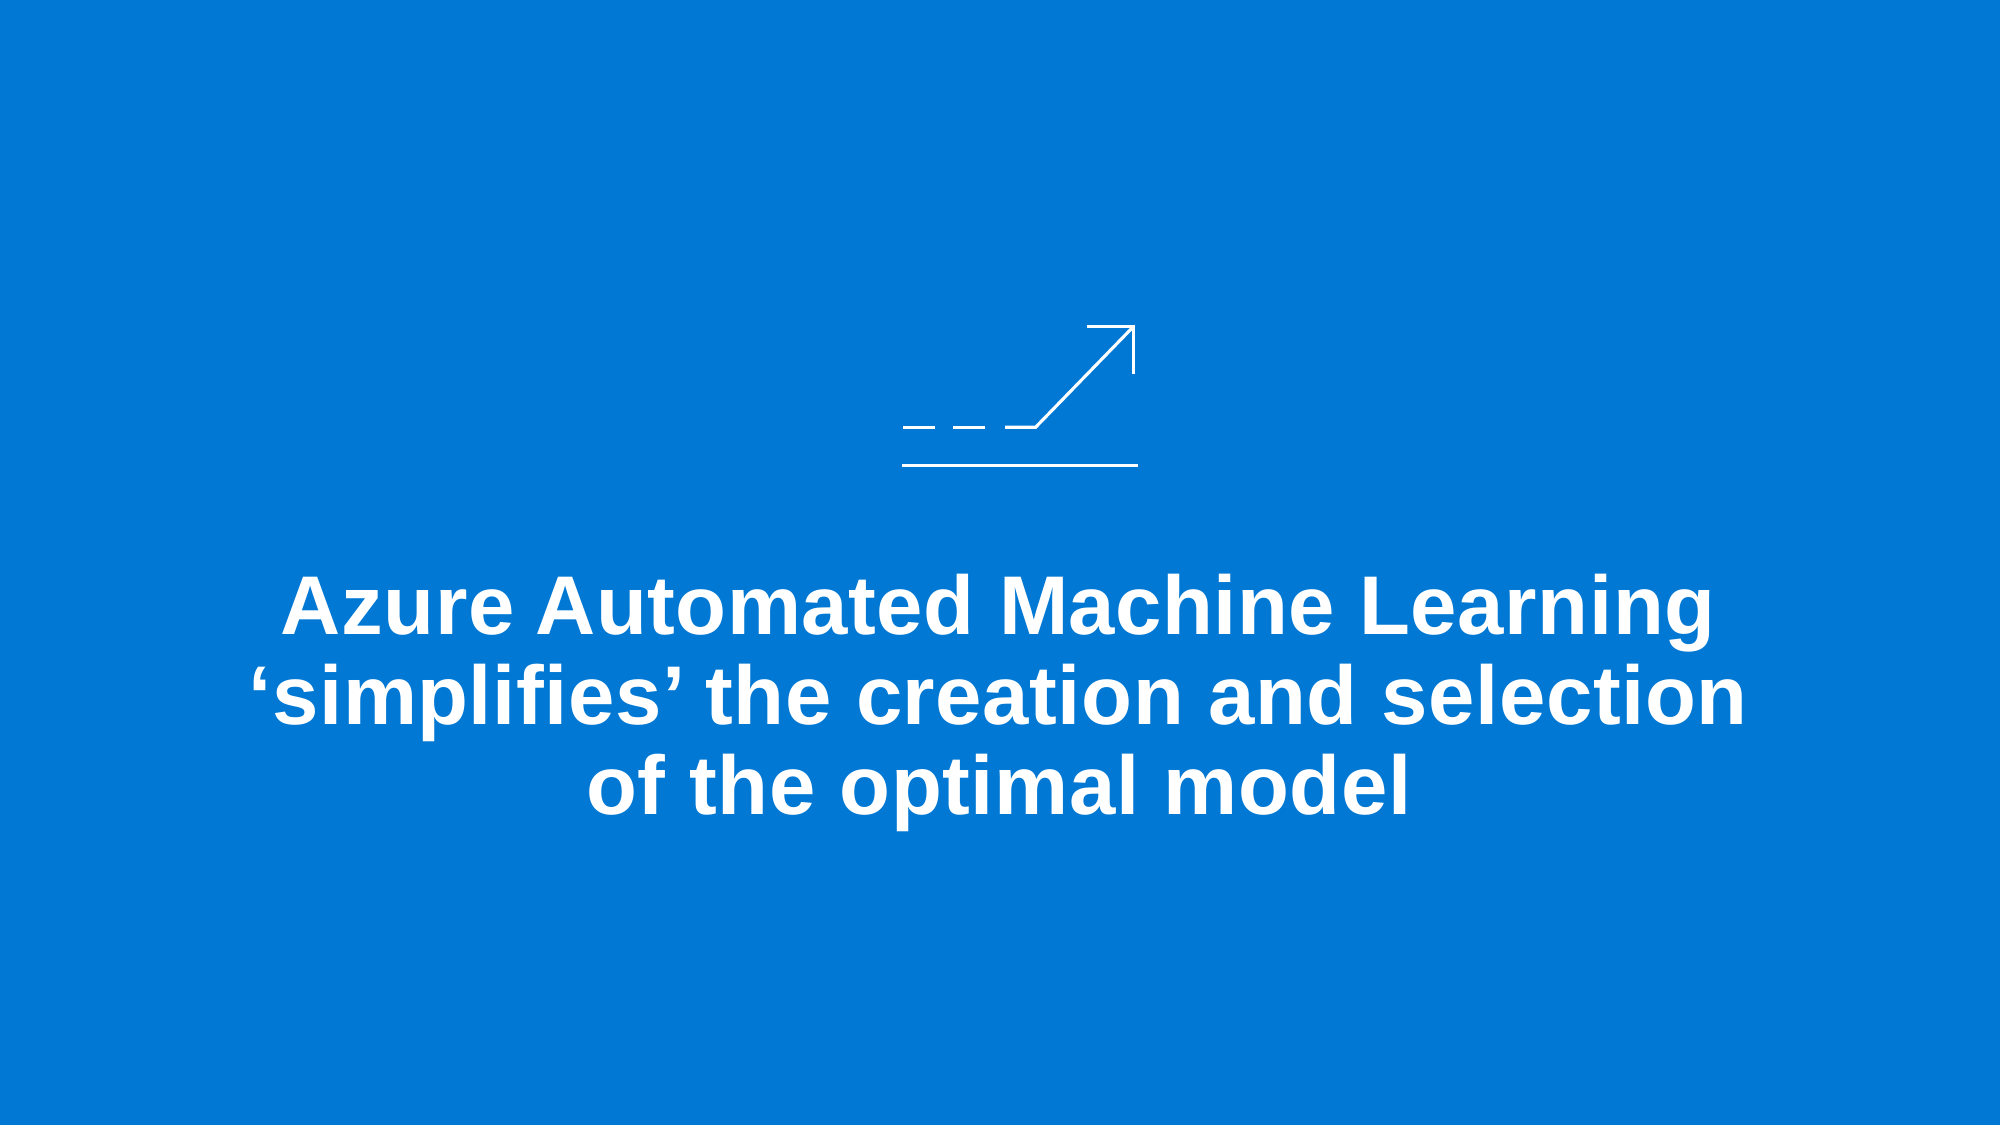

# Azure Automated Machine Learning ‘simplifies’ the creation and selection of the optimal model